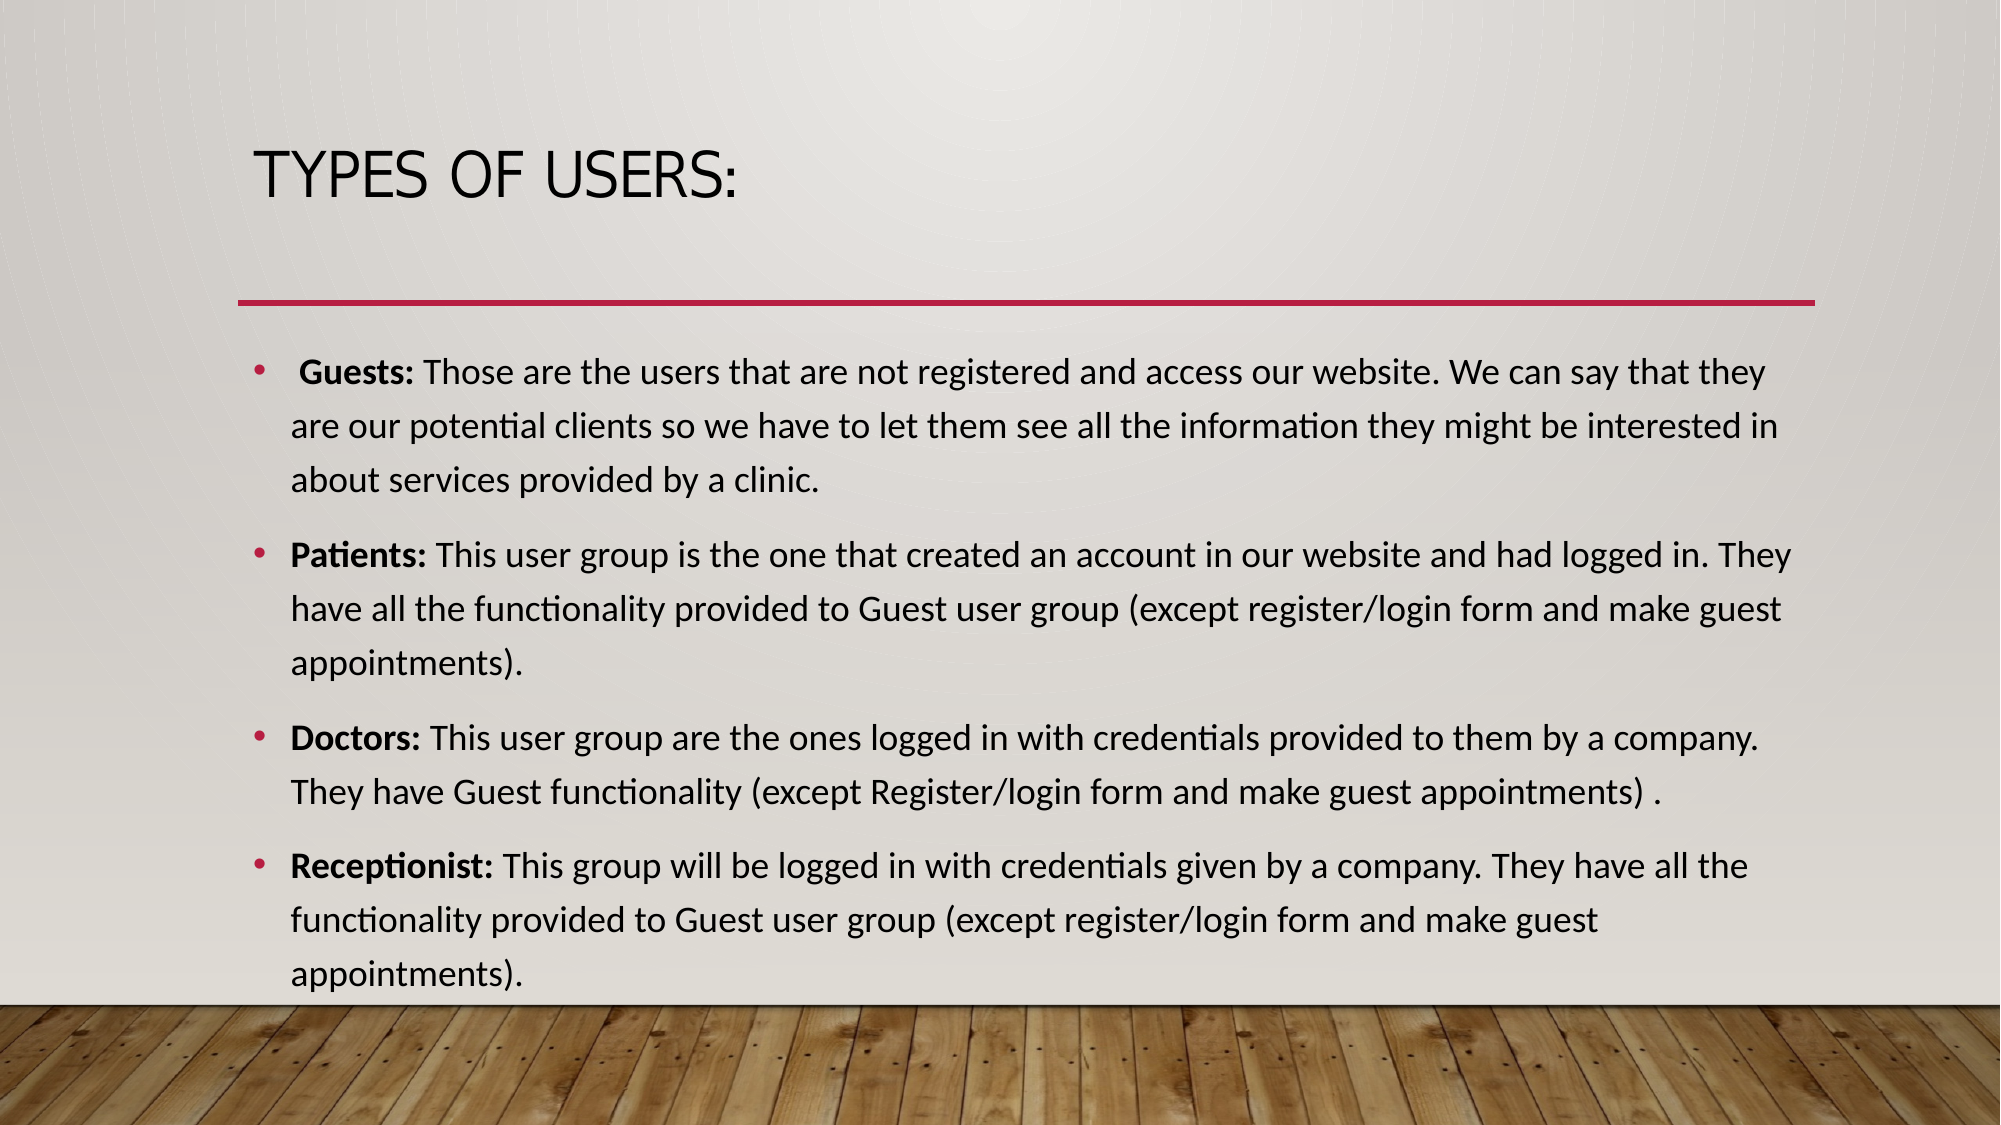

# Types of users:
 Guests: Those are the users that are not registered and access our website. We can say that they are our potential clients so we have to let them see all the information they might be interested in about services provided by a clinic.
Patients: This user group is the one that created an account in our website and had logged in. They have all the functionality provided to Guest user group (except register/login form and make guest appointments).
Doctors: This user group are the ones logged in with credentials provided to them by a company. They have Guest functionality (except Register/login form and make guest appointments) .
Receptionist: This group will be logged in with credentials given by a company. They have all the functionality provided to Guest user group (except register/login form and make guest appointments).